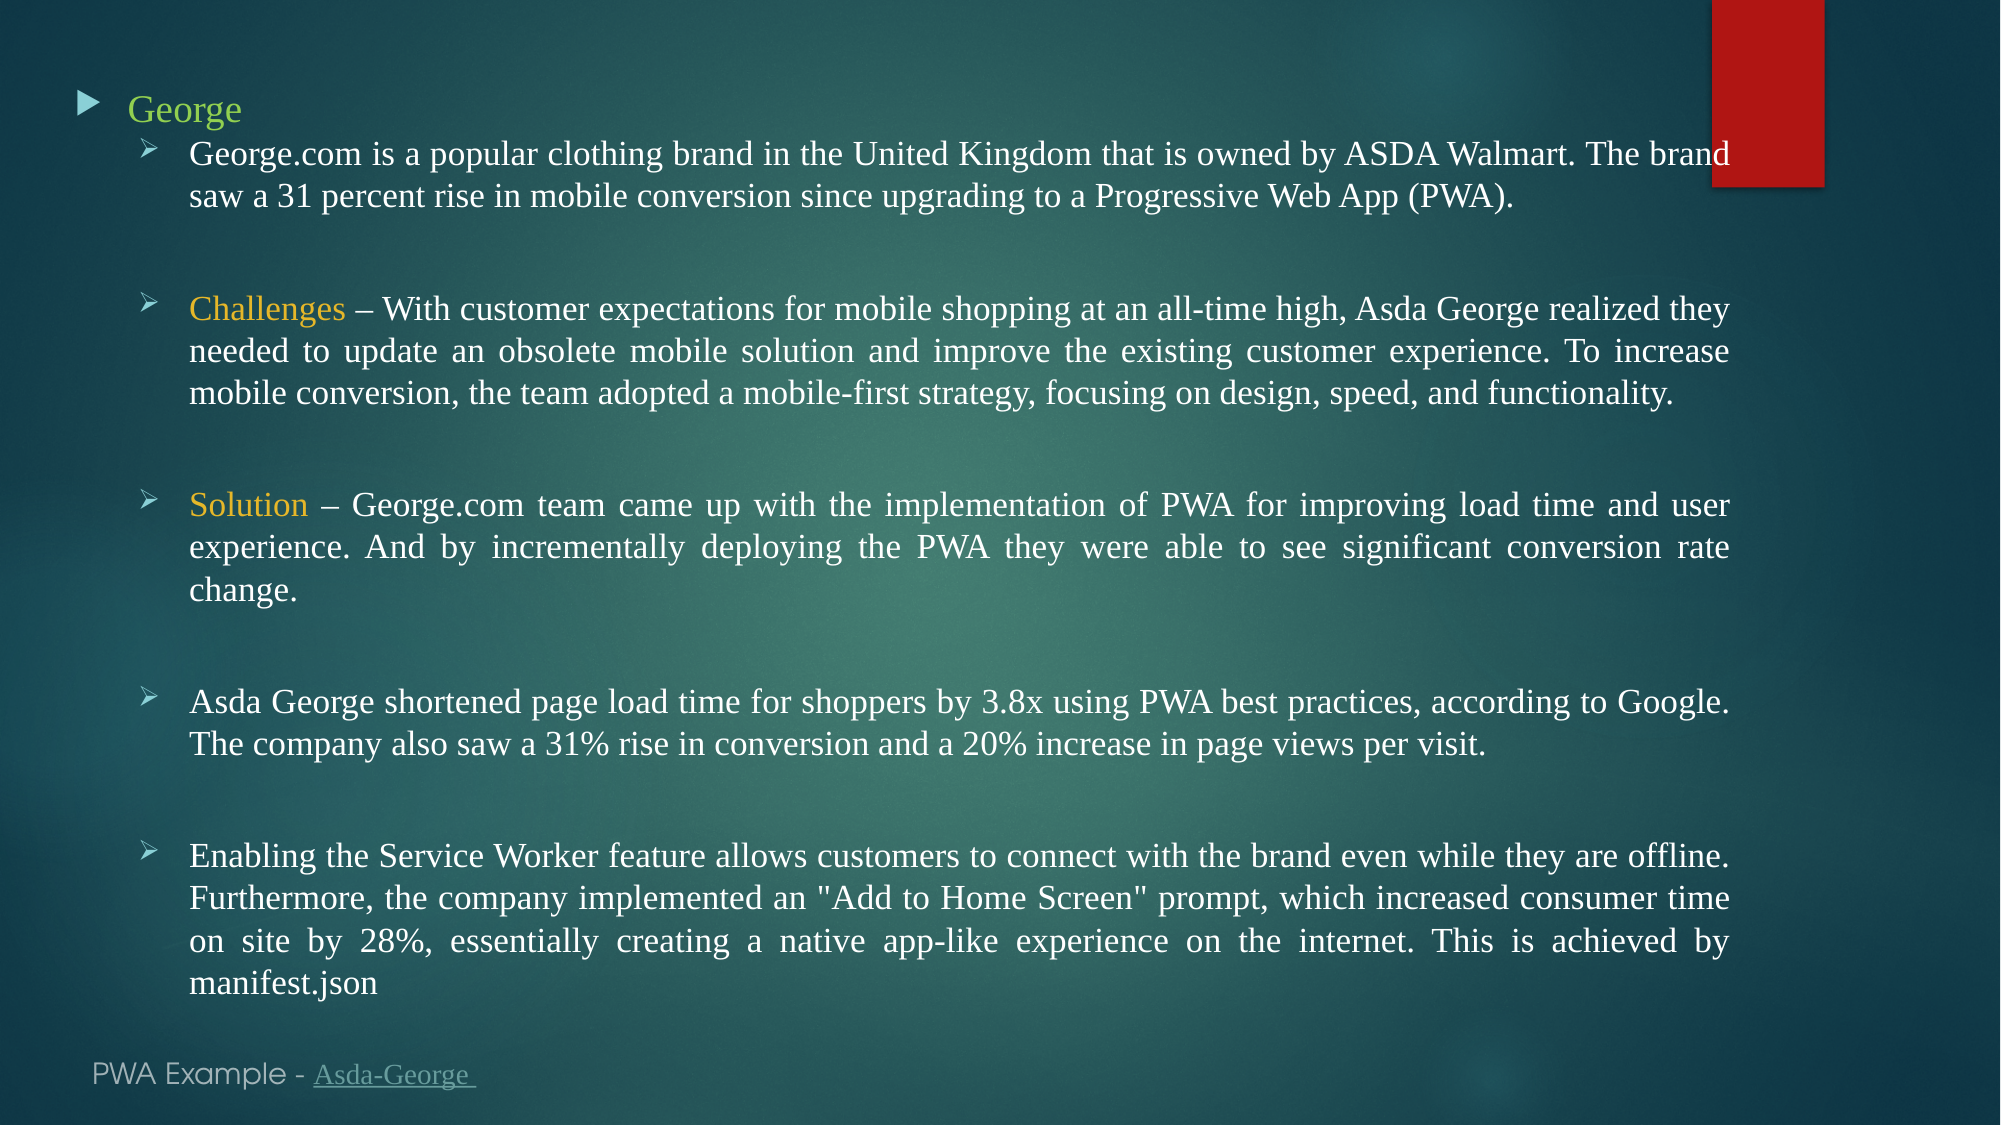

George
George.com is a popular clothing brand in the United Kingdom that is owned by ASDA Walmart. The brand saw a 31 percent rise in mobile conversion since upgrading to a Progressive Web App (PWA).

Challenges – With customer expectations for mobile shopping at an all-time high, Asda George realized they needed to update an obsolete mobile solution and improve the existing customer experience. To increase mobile conversion, the team adopted a mobile-first strategy, focusing on design, speed, and functionality.

Solution – George.com team came up with the implementation of PWA for improving load time and user experience. And by incrementally deploying the PWA they were able to see significant conversion rate change.

Asda George shortened page load time for shoppers by 3.8x using PWA best practices, according to Google. The company also saw a 31% rise in conversion and a 20% increase in page views per visit.

Enabling the Service Worker feature allows customers to connect with the brand even while they are offline. Furthermore, the company implemented an "Add to Home Screen" prompt, which increased consumer time on site by 28%, essentially creating a native app-like experience on the internet. This is achieved by manifest.json

PWA Example - Asda-George